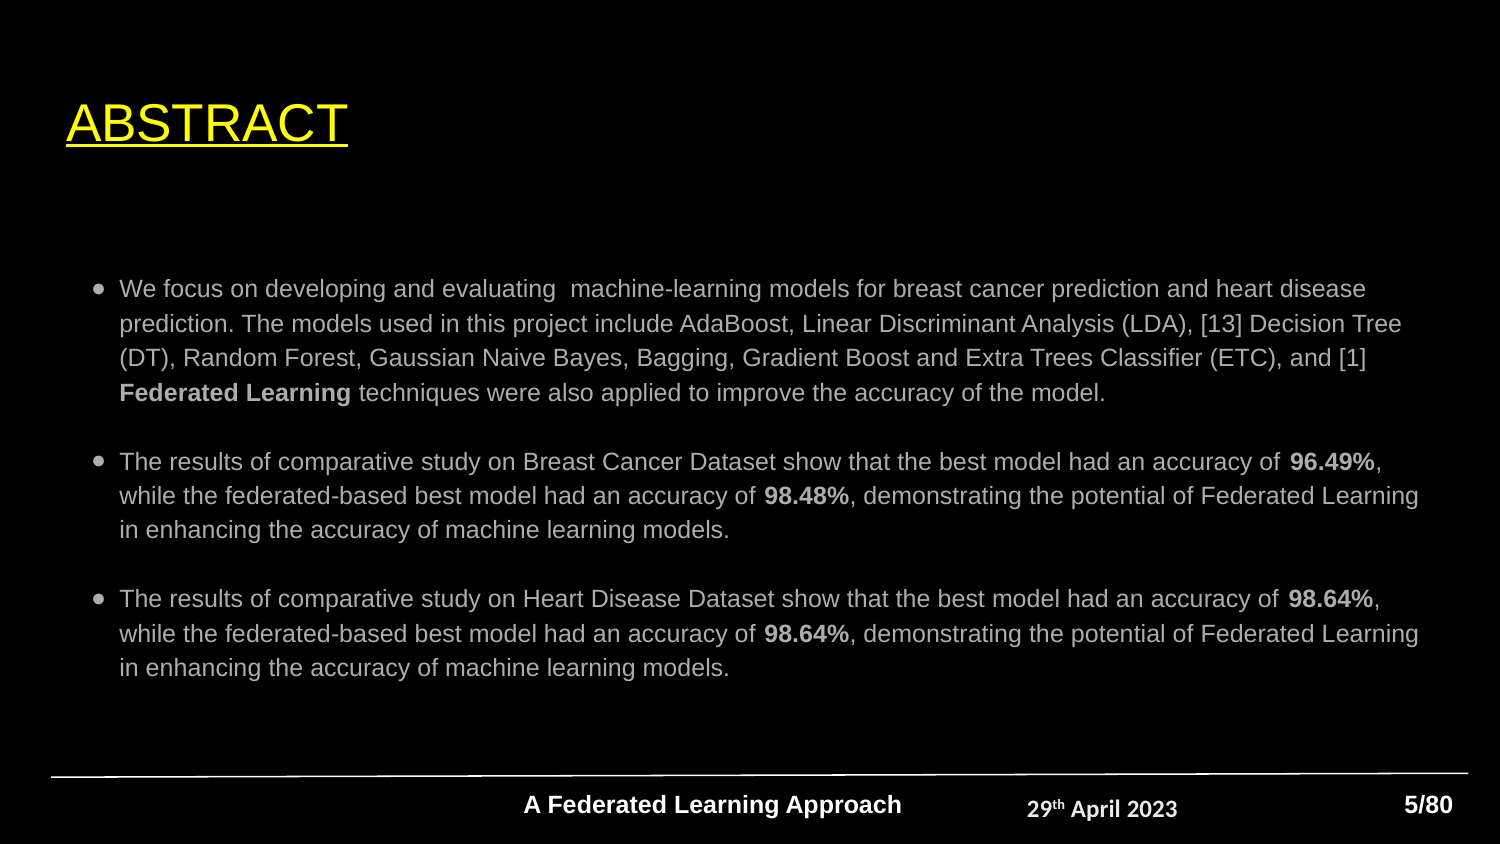

# ABSTRACT

We focus on developing and evaluating  machine-learning models for breast cancer prediction and heart disease prediction. The models used in this project include AdaBoost, Linear Discriminant Analysis (LDA), [13] Decision Tree (DT), Random Forest, Gaussian Naive Bayes, Bagging, Gradient Boost and Extra Trees Classifier (ETC), and [1] Federated Learning techniques were also applied to improve the accuracy of the model.

The results of comparative study on Breast Cancer Dataset show that the best model had an accuracy of 96.49%, while the federated-based best model had an accuracy of 98.48%, demonstrating the potential of Federated Learning in enhancing the accuracy of machine learning models.

The results of comparative study on Heart Disease Dataset show that the best model had an accuracy of 98.64%, while the federated-based best model had an accuracy of 98.64%, demonstrating the potential of Federated Learning in enhancing the accuracy of machine learning models.

A Federated Learning Approach
5/80
29th April 2023